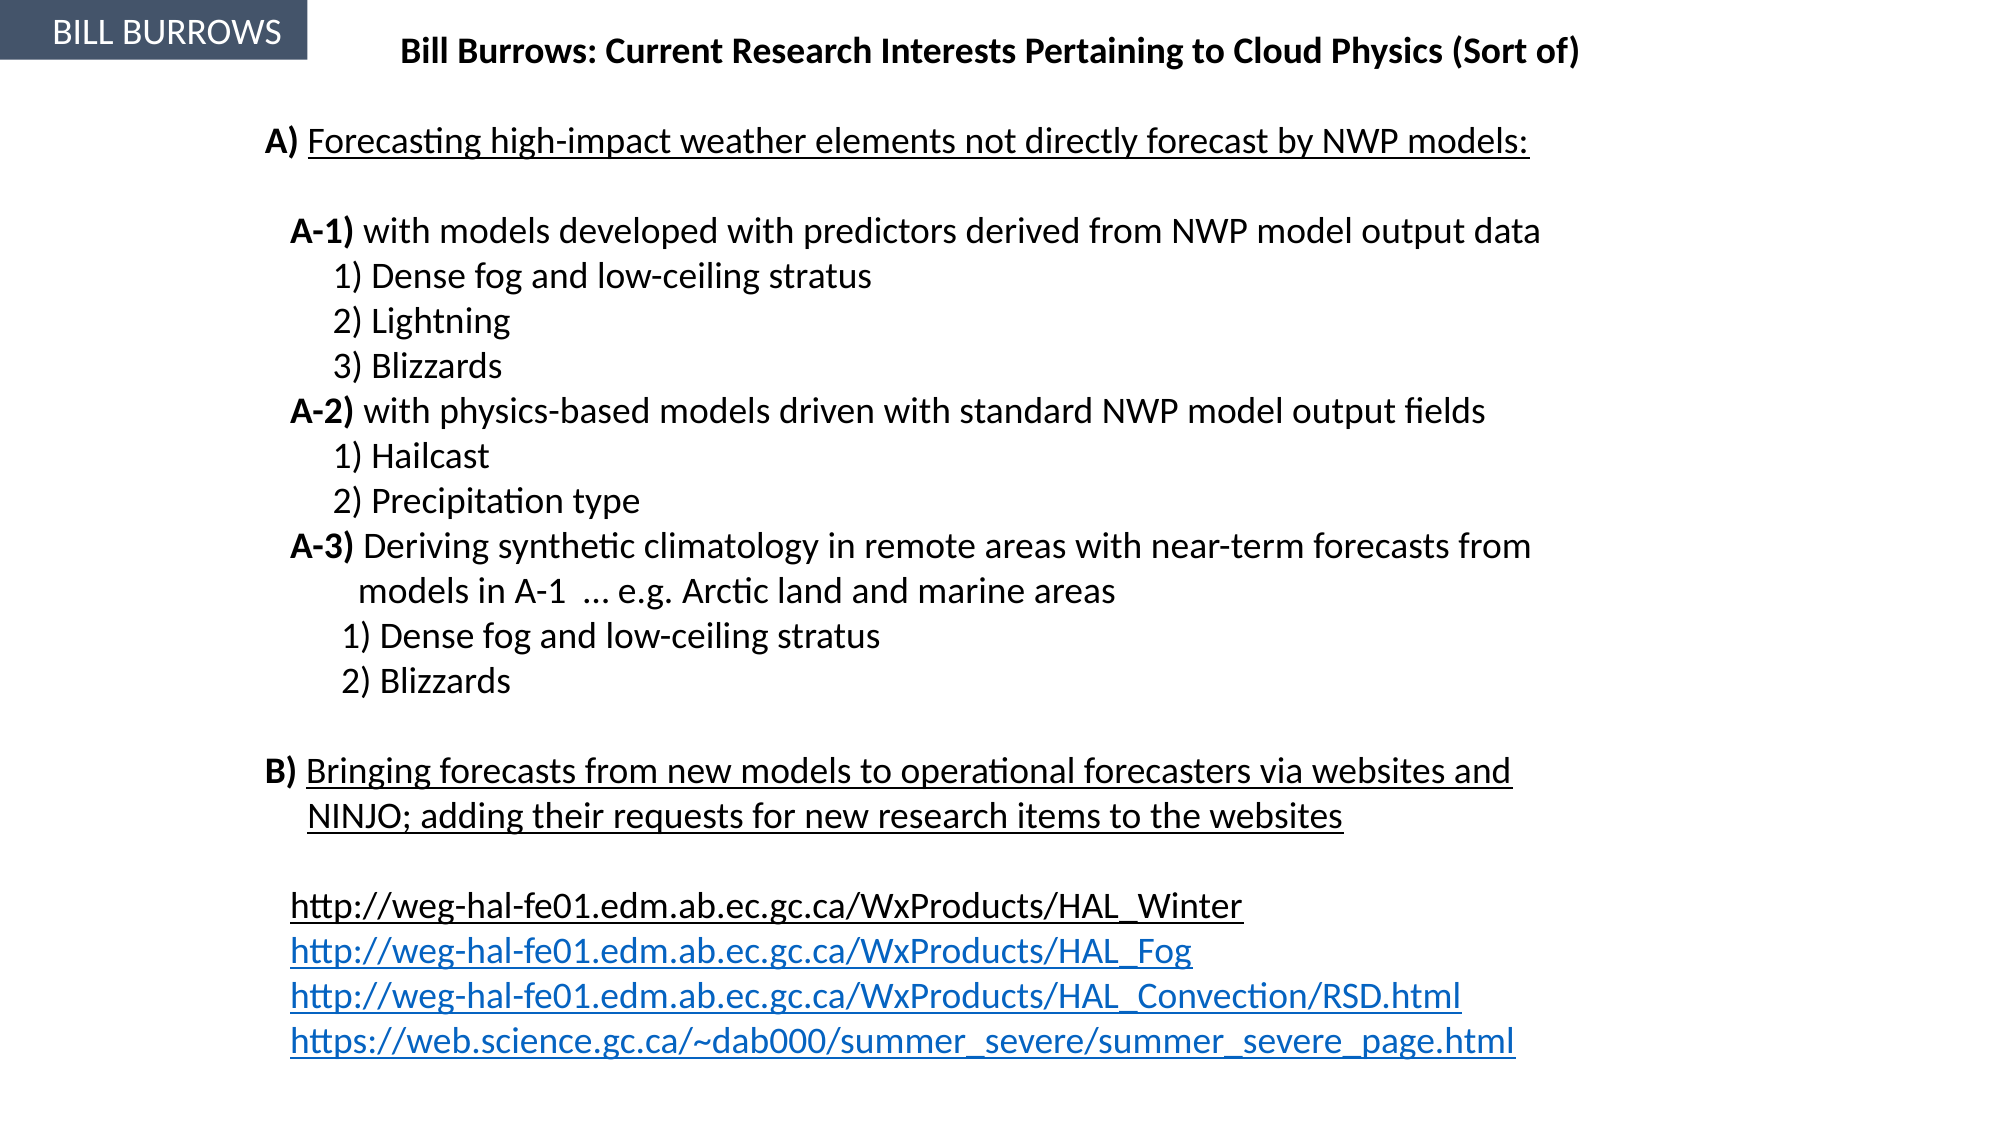

BILL BURROWS
Bill Burrows: Current Research Interests Pertaining to Cloud Physics (Sort of)
A) Forecasting high-impact weather elements not directly forecast by NWP models:
   A-1) with models developed with predictors derived from NWP model output data
        1) Dense fog and low-ceiling stratus
        2) Lightning
        3) Blizzards
   A-2) with physics-based models driven with standard NWP model output fields
        1) Hailcast
        2) Precipitation type
   A-3) Deriving synthetic climatology in remote areas with near-term forecasts from
           models in A-1  … e.g. Arctic land and marine areas
         1) Dense fog and low-ceiling stratus
         2) Blizzards

B) Bringing forecasts from new models to operational forecasters via websites and
     NINJO; adding their requests for new research items to the websites
   http://weg-hal-fe01.edm.ab.ec.gc.ca/WxProducts/HAL_Winter
   http://weg-hal-fe01.edm.ab.ec.gc.ca/WxProducts/HAL_Fog
   http://weg-hal-fe01.edm.ab.ec.gc.ca/WxProducts/HAL_Convection/RSD.html
   https://web.science.gc.ca/~dab000/summer_severe/summer_severe_page.html